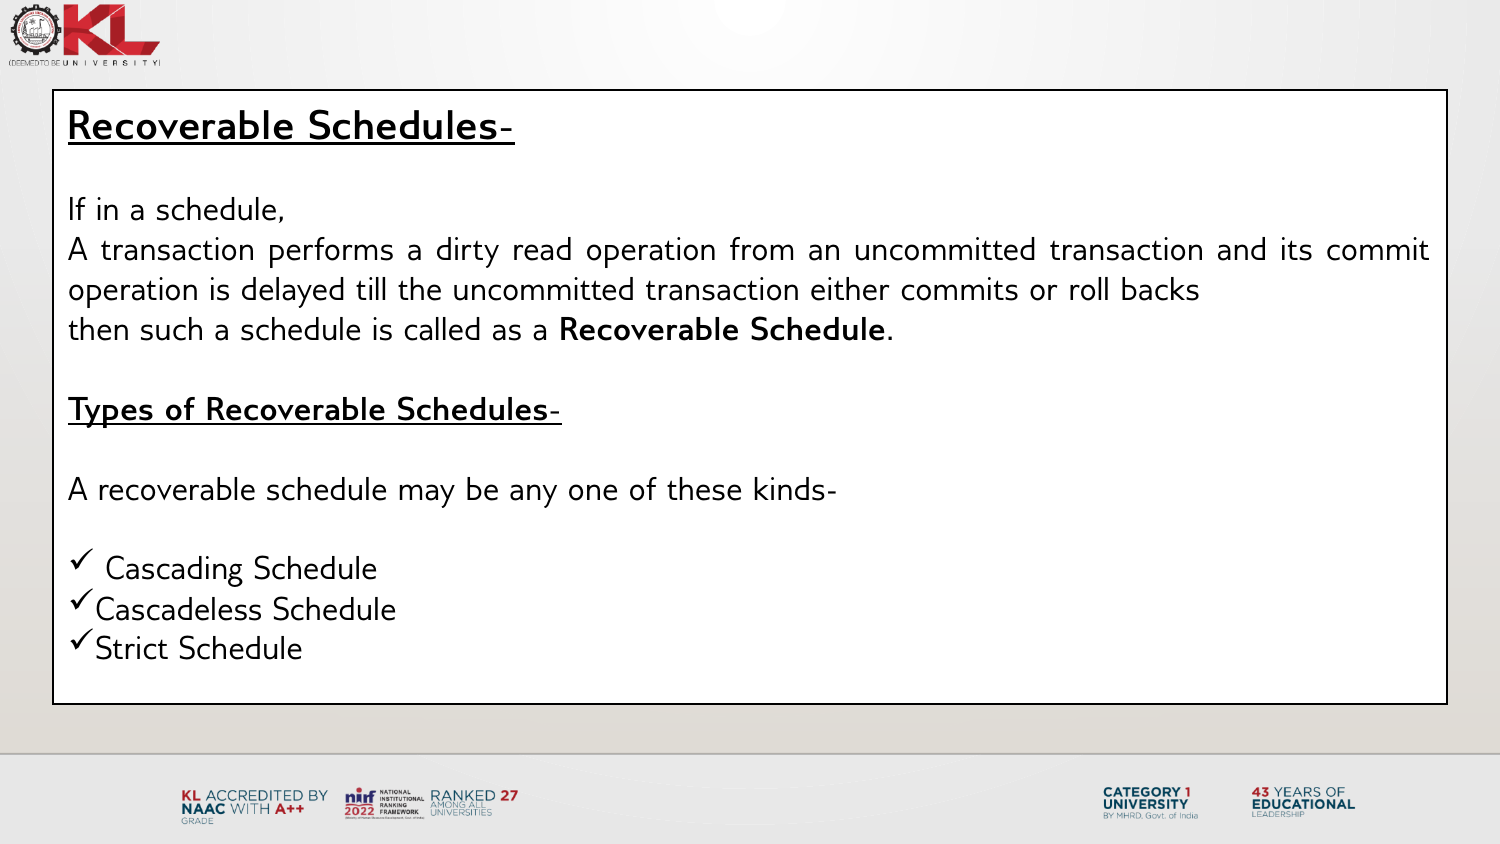

Recoverable Schedules-

If in a schedule,
A transaction performs a dirty read operation from an uncommitted transaction and its commit operation is delayed till the uncommitted transaction either commits or roll backs
then such a schedule is called as a Recoverable Schedule.

Types of Recoverable Schedules-

A recoverable schedule may be any one of these kinds-

 Cascading Schedule
Cascadeless Schedule
Strict Schedule